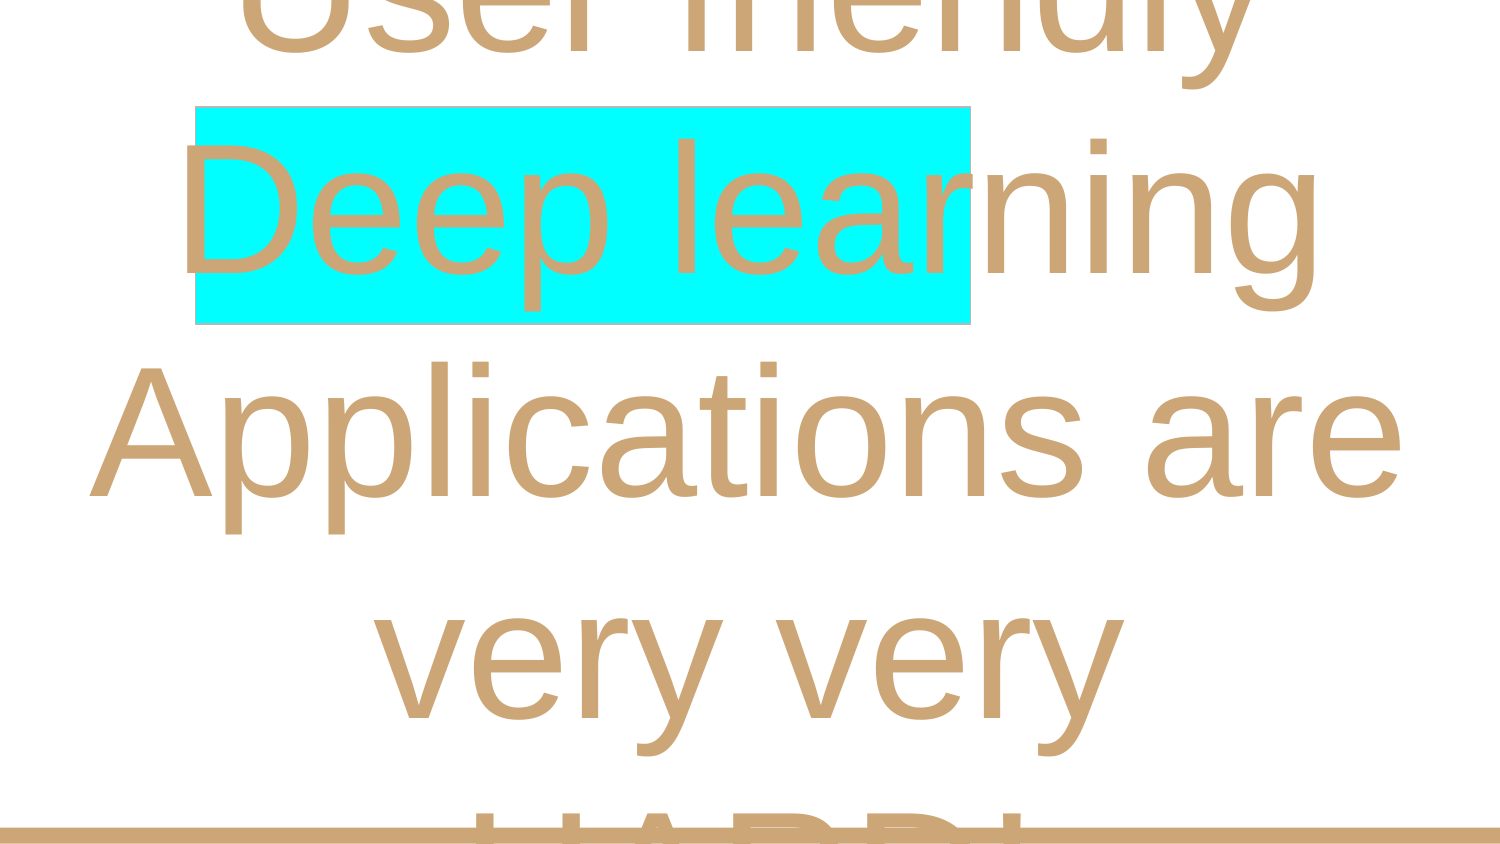

# User friendly Deep learning Applications are very very HARD!